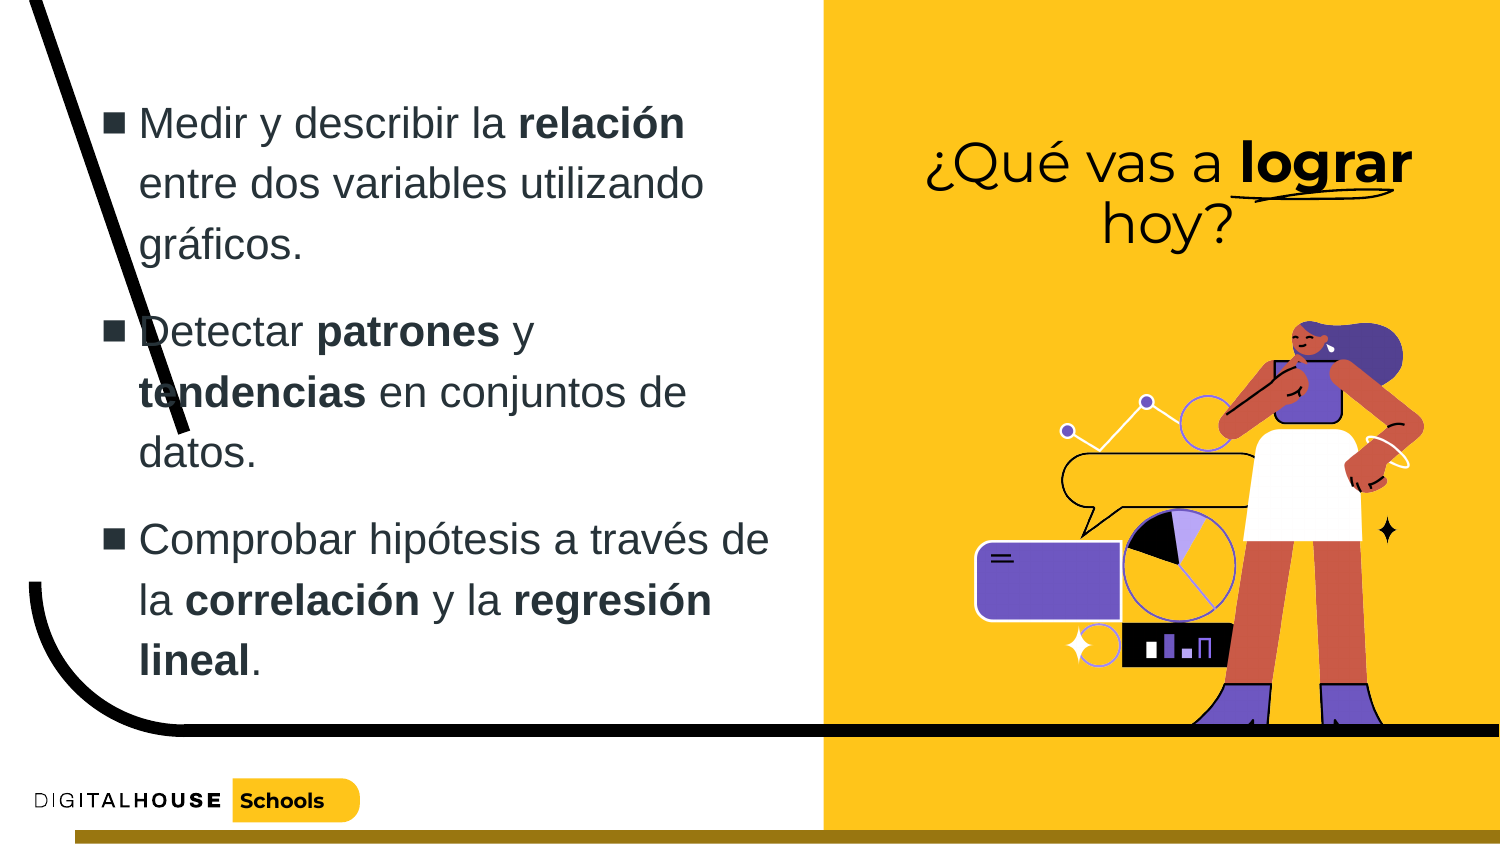

# Medir y describir la relación entre dos variables utilizando gráficos.
Detectar patrones y tendencias en conjuntos de datos.
Comprobar hipótesis a través de la correlación y la regresión lineal.
¿Qué vas a lograr hoy?

Schools